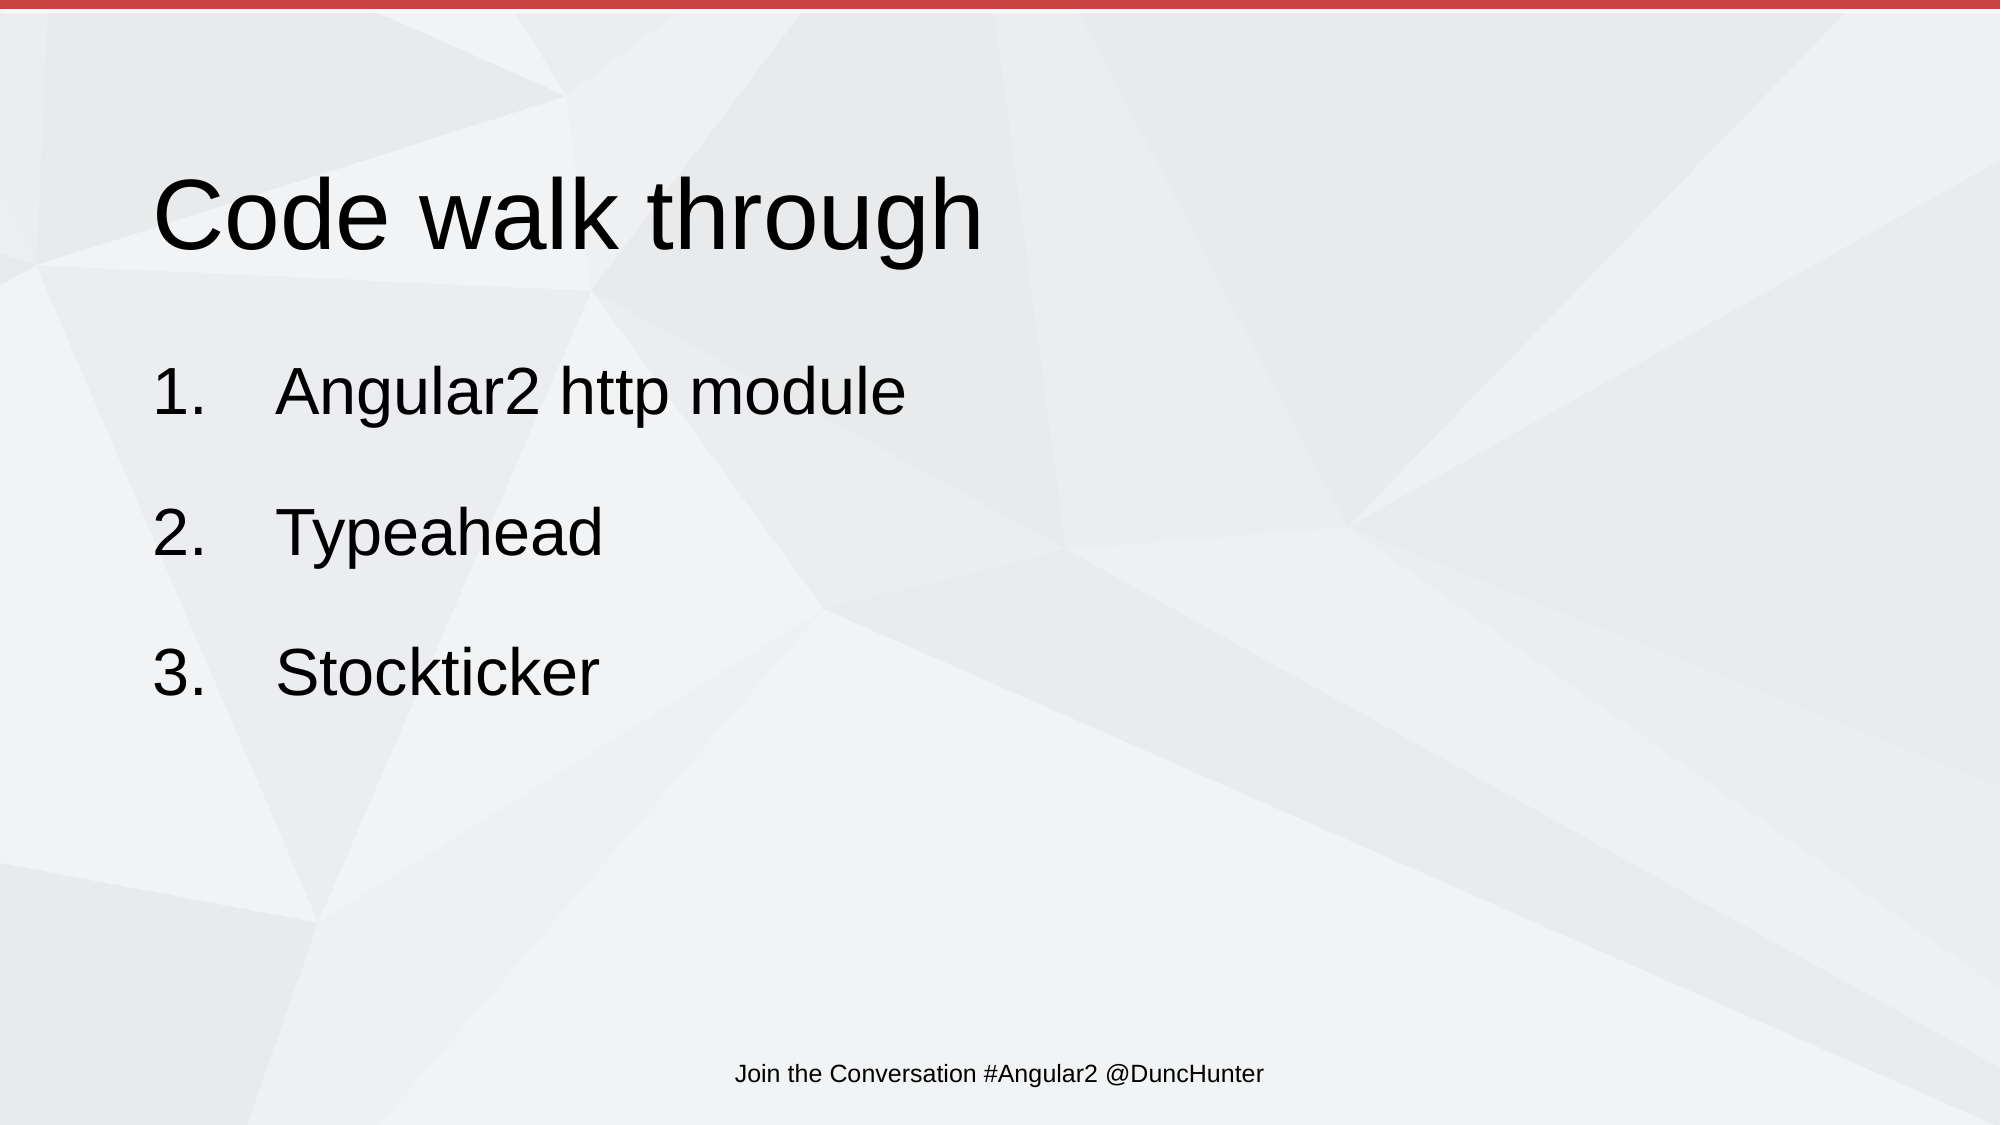

# Code walk through
Angular2 http module
Typeahead
Stockticker

Join the Conversation #Angular2 @DuncHunter